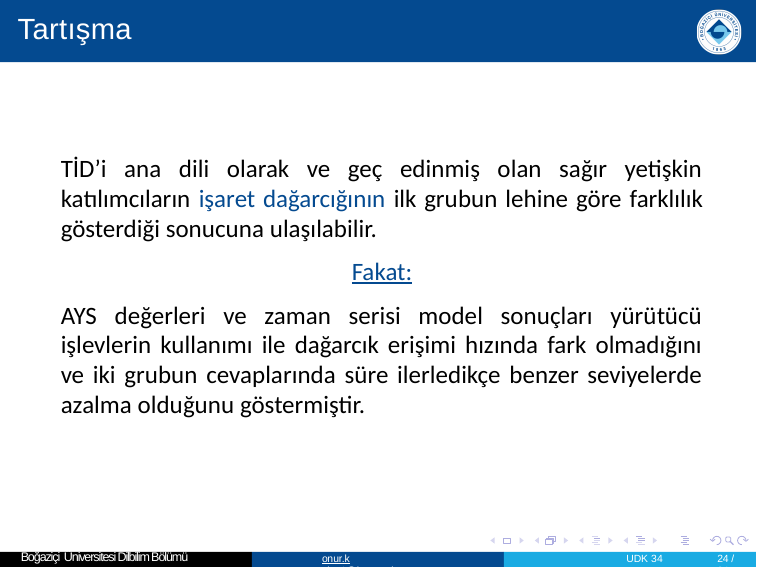

# Tartışma
TİD’i ana dili olarak ve geç edinmiş olan sağır yetişkin katılımcıların işaret dağarcığının ilk grubun lehine göre farklılık gösterdiği sonucuna ulaşılabilir.
Fakat:
AYS değerleri ve zaman serisi model sonuçları yürütücü işlevlerin kullanımı ile dağarcık erişimi hızında fark olmadığını ve iki grubun cevaplarında süre ilerledikçe benzer seviyelerde azalma olduğunu göstermiştir.

Boğaziçi  Üniversitesi Dilbilim Bölümü
onur.keles1@boun.edu.tr
UDK 34
24 / 34